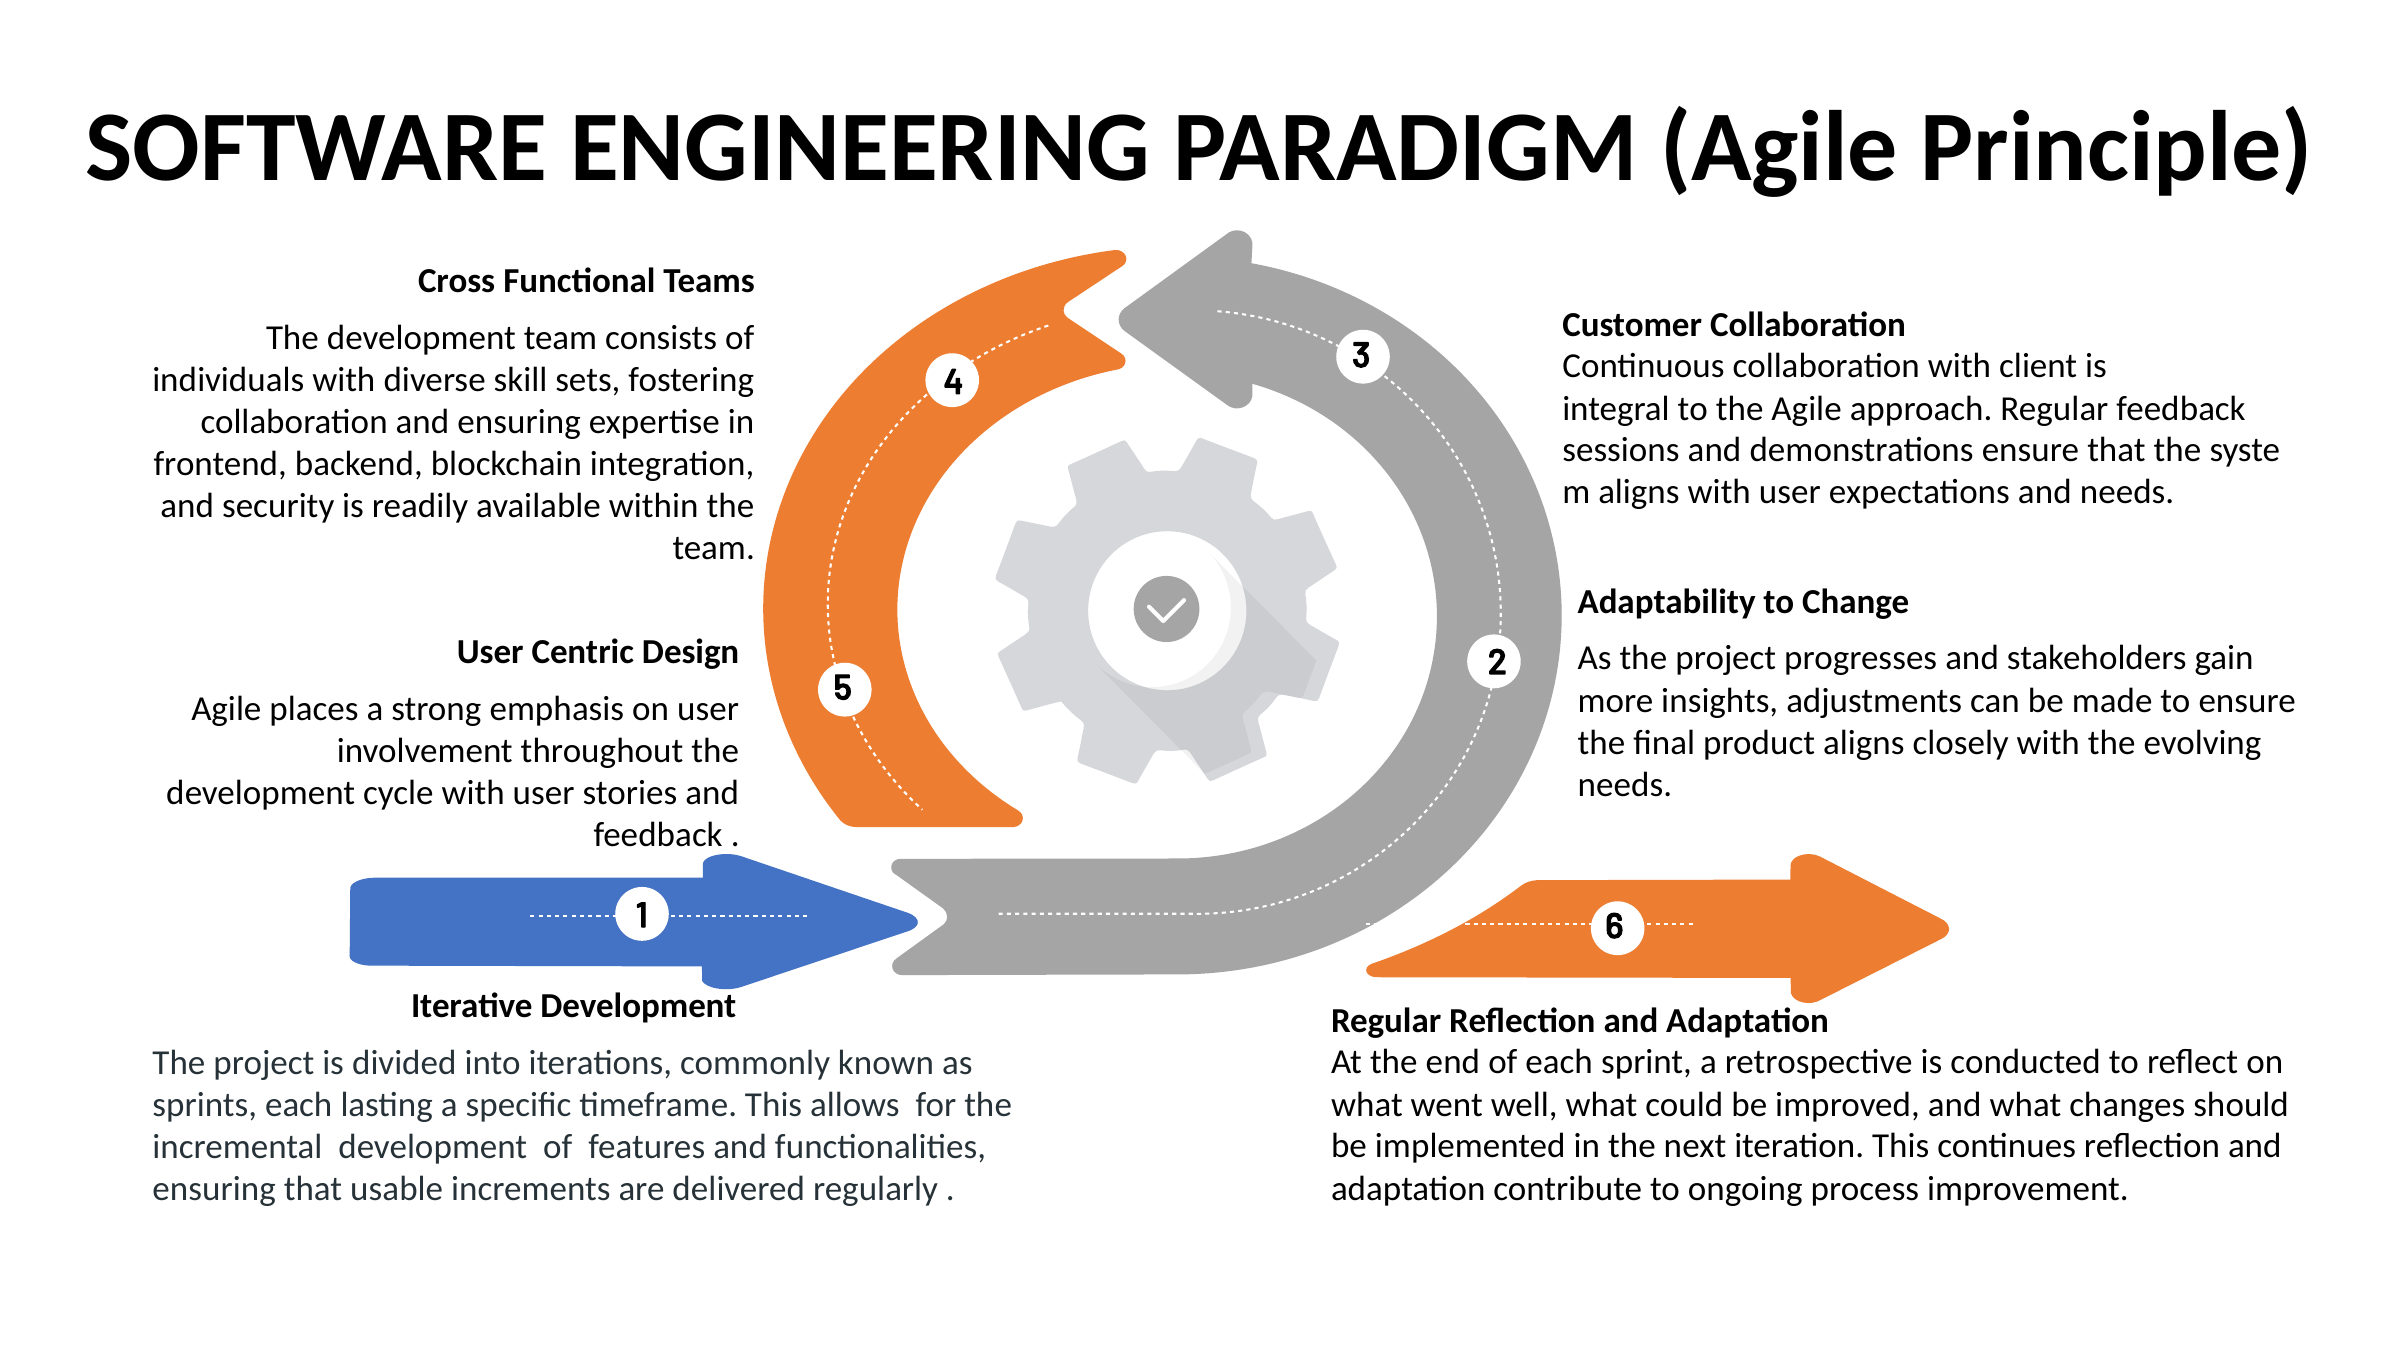

SOFTWARE ENGINEERING PARADIGM (Agile Principle)

3

4

2

5

1

6

Cross ­Functional Teams
The development team consists of individuals with diverse skill sets, fostering collaboration and ensuring expertise in frontend, backend, blockchain integration, and security is readily available within the team.
Customer Collaboration Continuous collaboration with client is integral to the Agile approach. Regular feedback    sessions and demonstrations ensure that the system aligns with user expectations and needs.
Adaptability to Change
As the project progresses and stakeholders gain more insights, adjustments can be made to ensure the final product aligns closely with the evolving needs.
User­ Centric Design
Agile places a strong emphasis on user involvement throughout the development cycle with user stories and feedback .
Iterative Development
The project is divided into iterations, commonly known as sprints, each lasting a specific timeframe. This allows  for the incremental  development  of  features and functionalities, ensuring that usable increments are delivered regularly .

Regular Reflection and Adaptation At the end of each sprint, a retrospective is conducted to reflect on what went well, what could be improved, and what changes should be implemented in the next iteration. This continues reflection and adaptation contribute to ongoing process improvement.